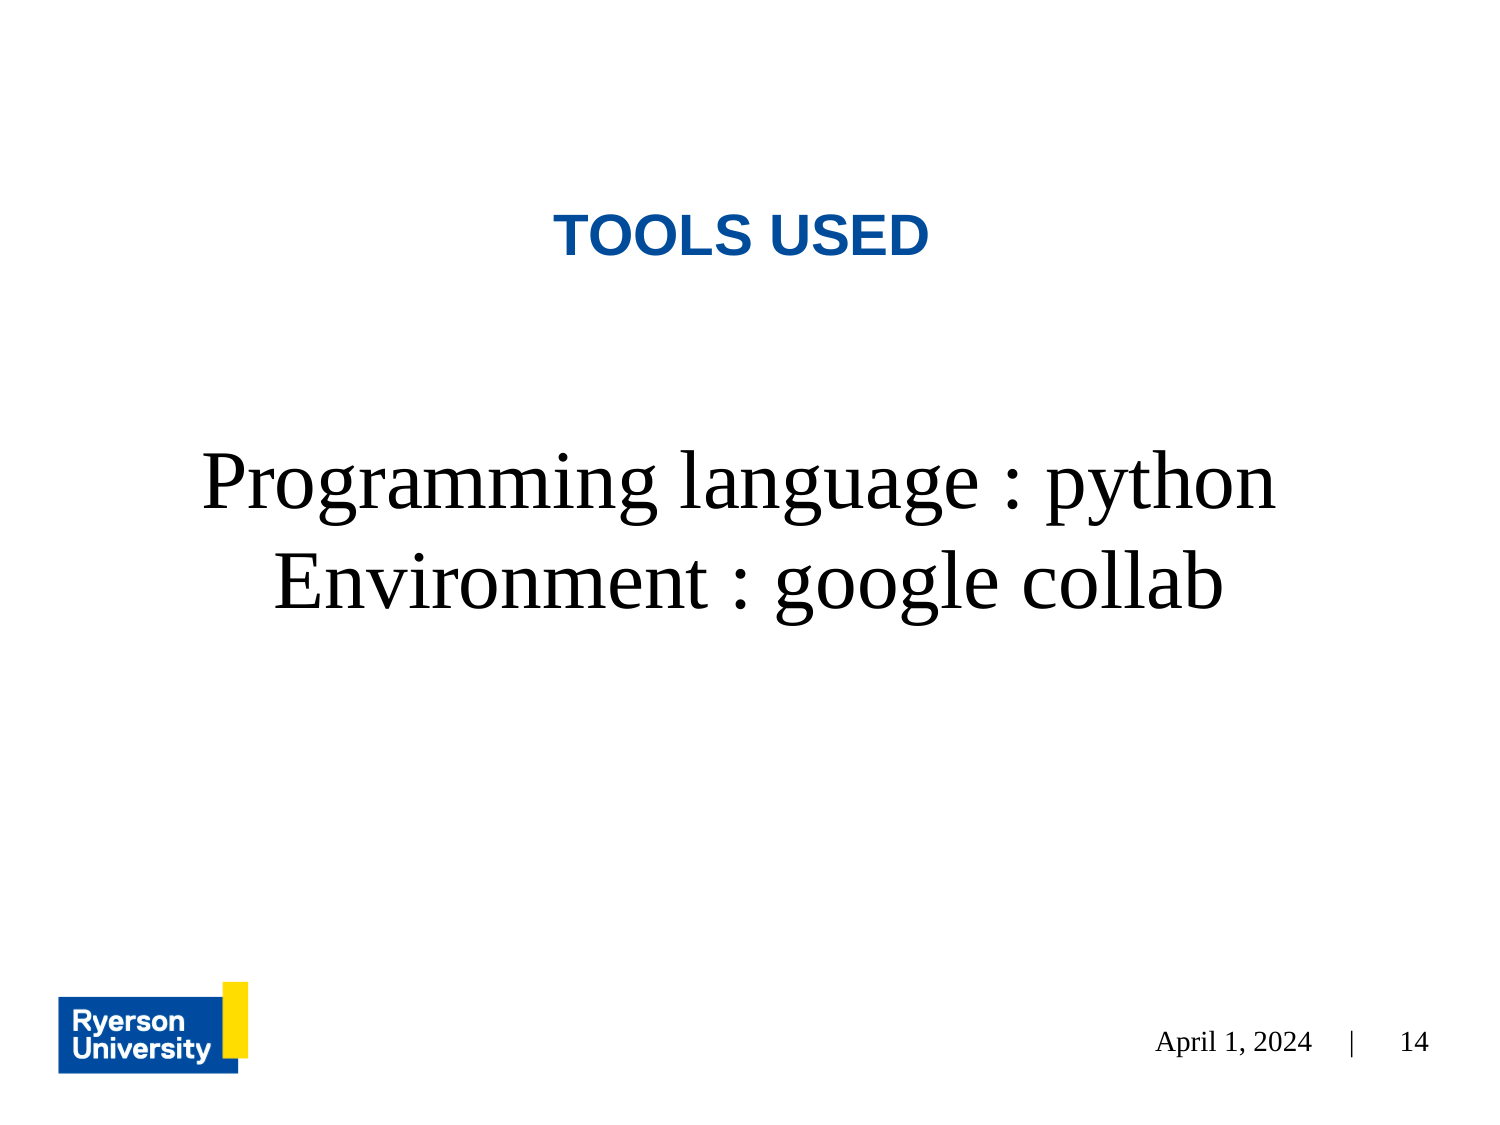

# TOOLS USED
Programming language : python
Environment : google collab
14
April 1, 2024     |